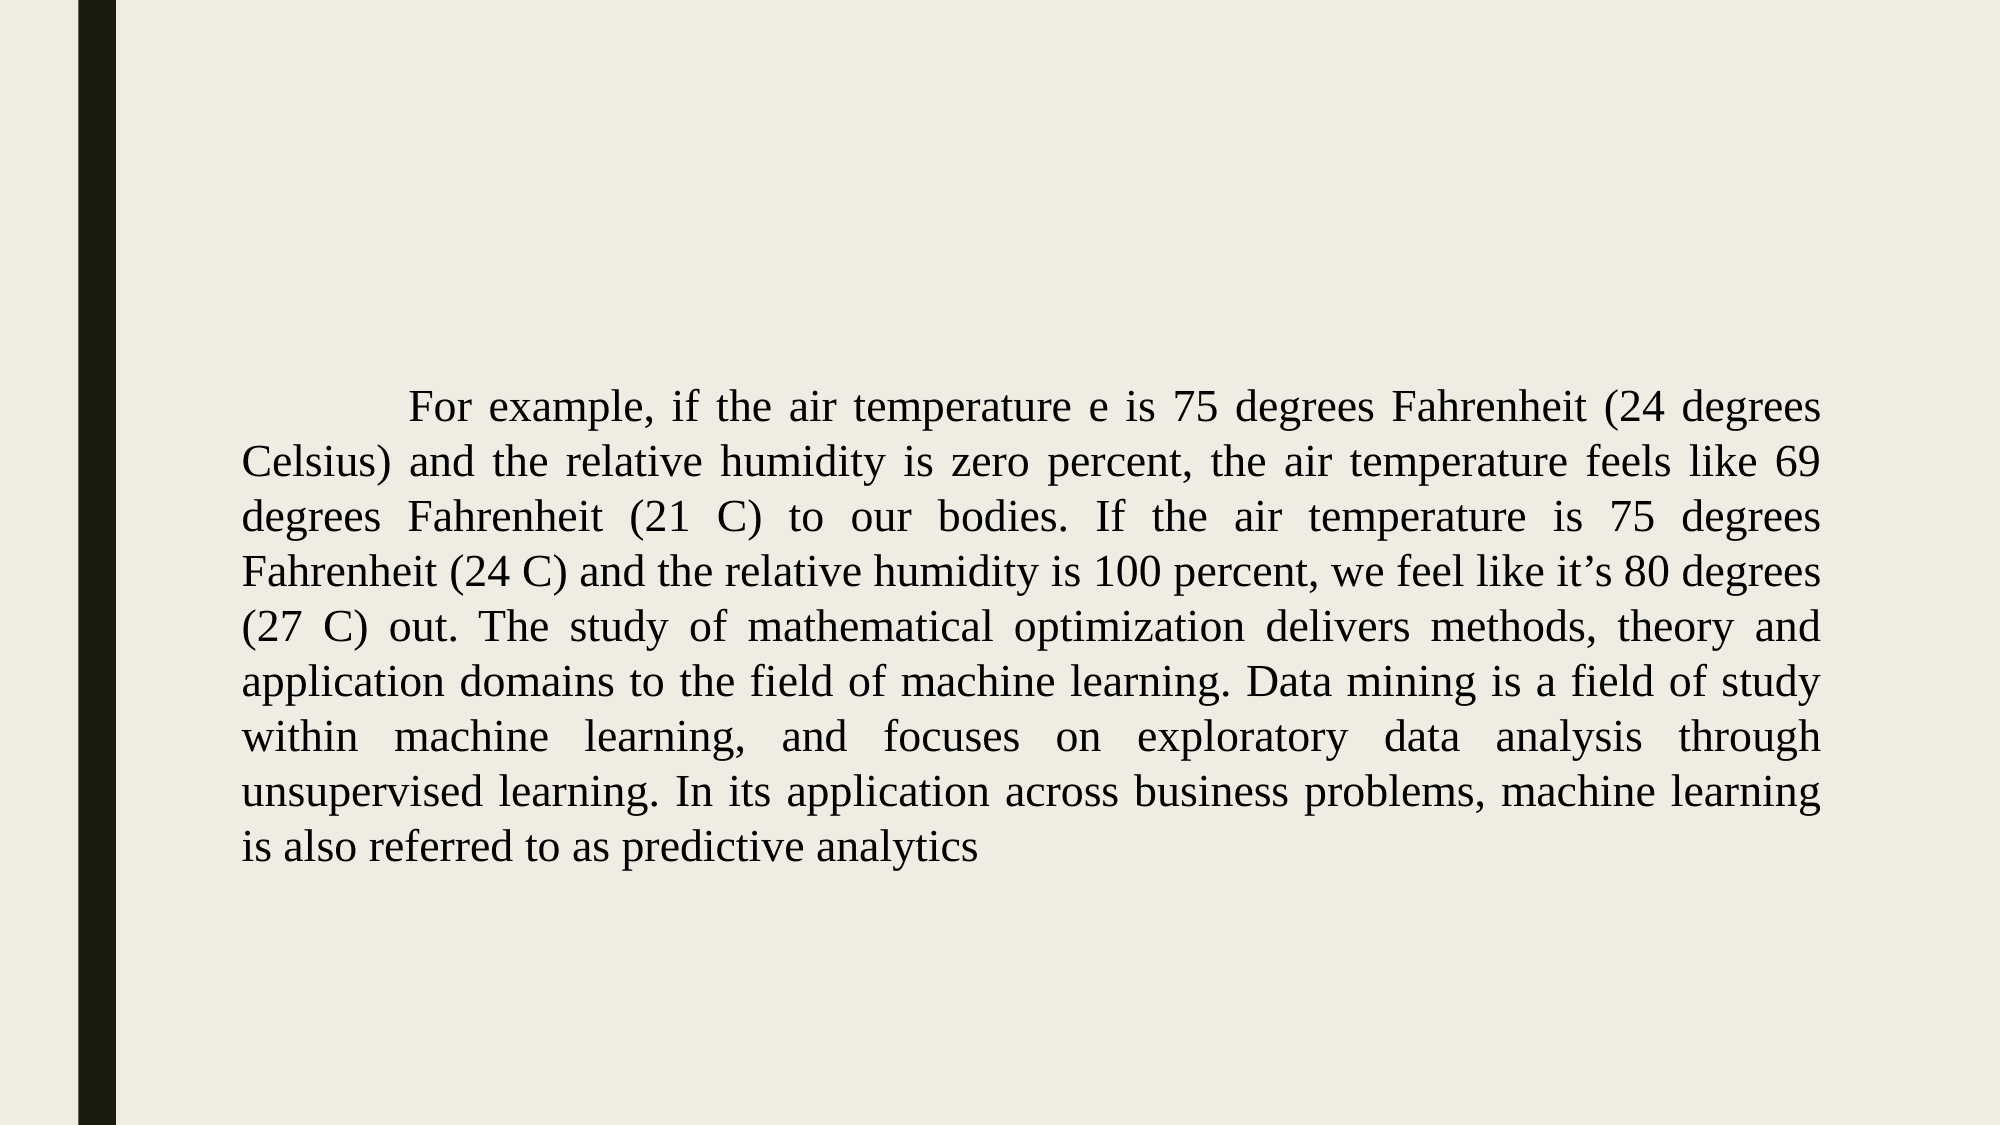

For example, if the air temperature e is 75 degrees Fahrenheit (24 degrees Celsius) and the relative humidity is zero percent, the air temperature feels like 69 degrees Fahrenheit (21 C) to our bodies. If the air temperature is 75 degrees Fahrenheit (24 C) and the relative humidity is 100 percent, we feel like it’s 80 degrees (27 C) out. The study of mathematical optimization delivers methods, theory and application domains to the field of machine learning. Data mining is a field of study within machine learning, and focuses on exploratory data analysis through unsupervised learning. In its application across business problems, machine learning is also referred to as predictive analytics